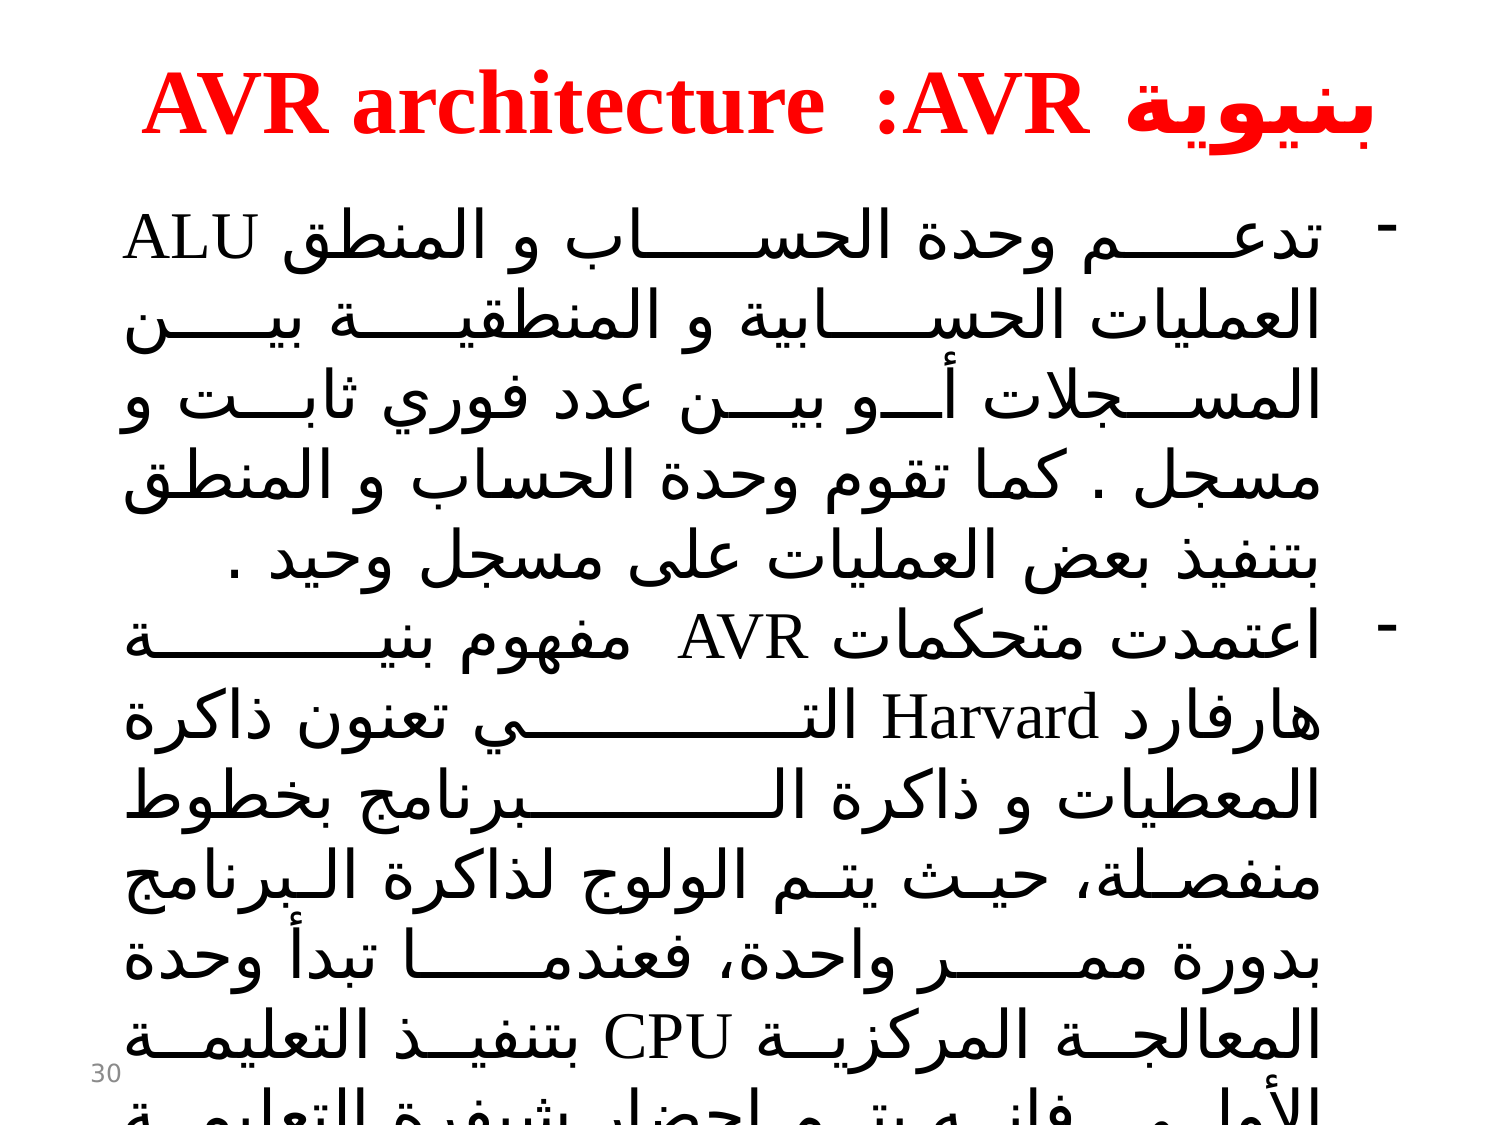

بنيوية AVR architecture  :AVR
تدعم وحدة الحساب و المنطق ALU العمليات الحسابية و المنطقية بين المسجلات أو بين عدد فوري ثابت و مسجل . كما تقوم وحدة الحساب و المنطق بتنفيذ بعض العمليات على مسجل وحيد .
اعتمدت متحكمات AVR  مفهوم بنية هارفارد Harvard التي تعنون ذاكرة المعطيات و ذاكرة البرنامج بخطوط منفصلة، حيث يتم الولوج لذاكرة البرنامج بدورة ممر واحدة، فعندما تبدأ وحدة المعالجة المركزية CPU بتنفيذ التعليمة الأولى, فإنه يتم إحضار شيفرة التعليمة التالية من ذاكرة البرنامج, و بالتالي أدت هذه البنية إلى تنفيذ التعليمة بدورة ساعة واحدة .
30